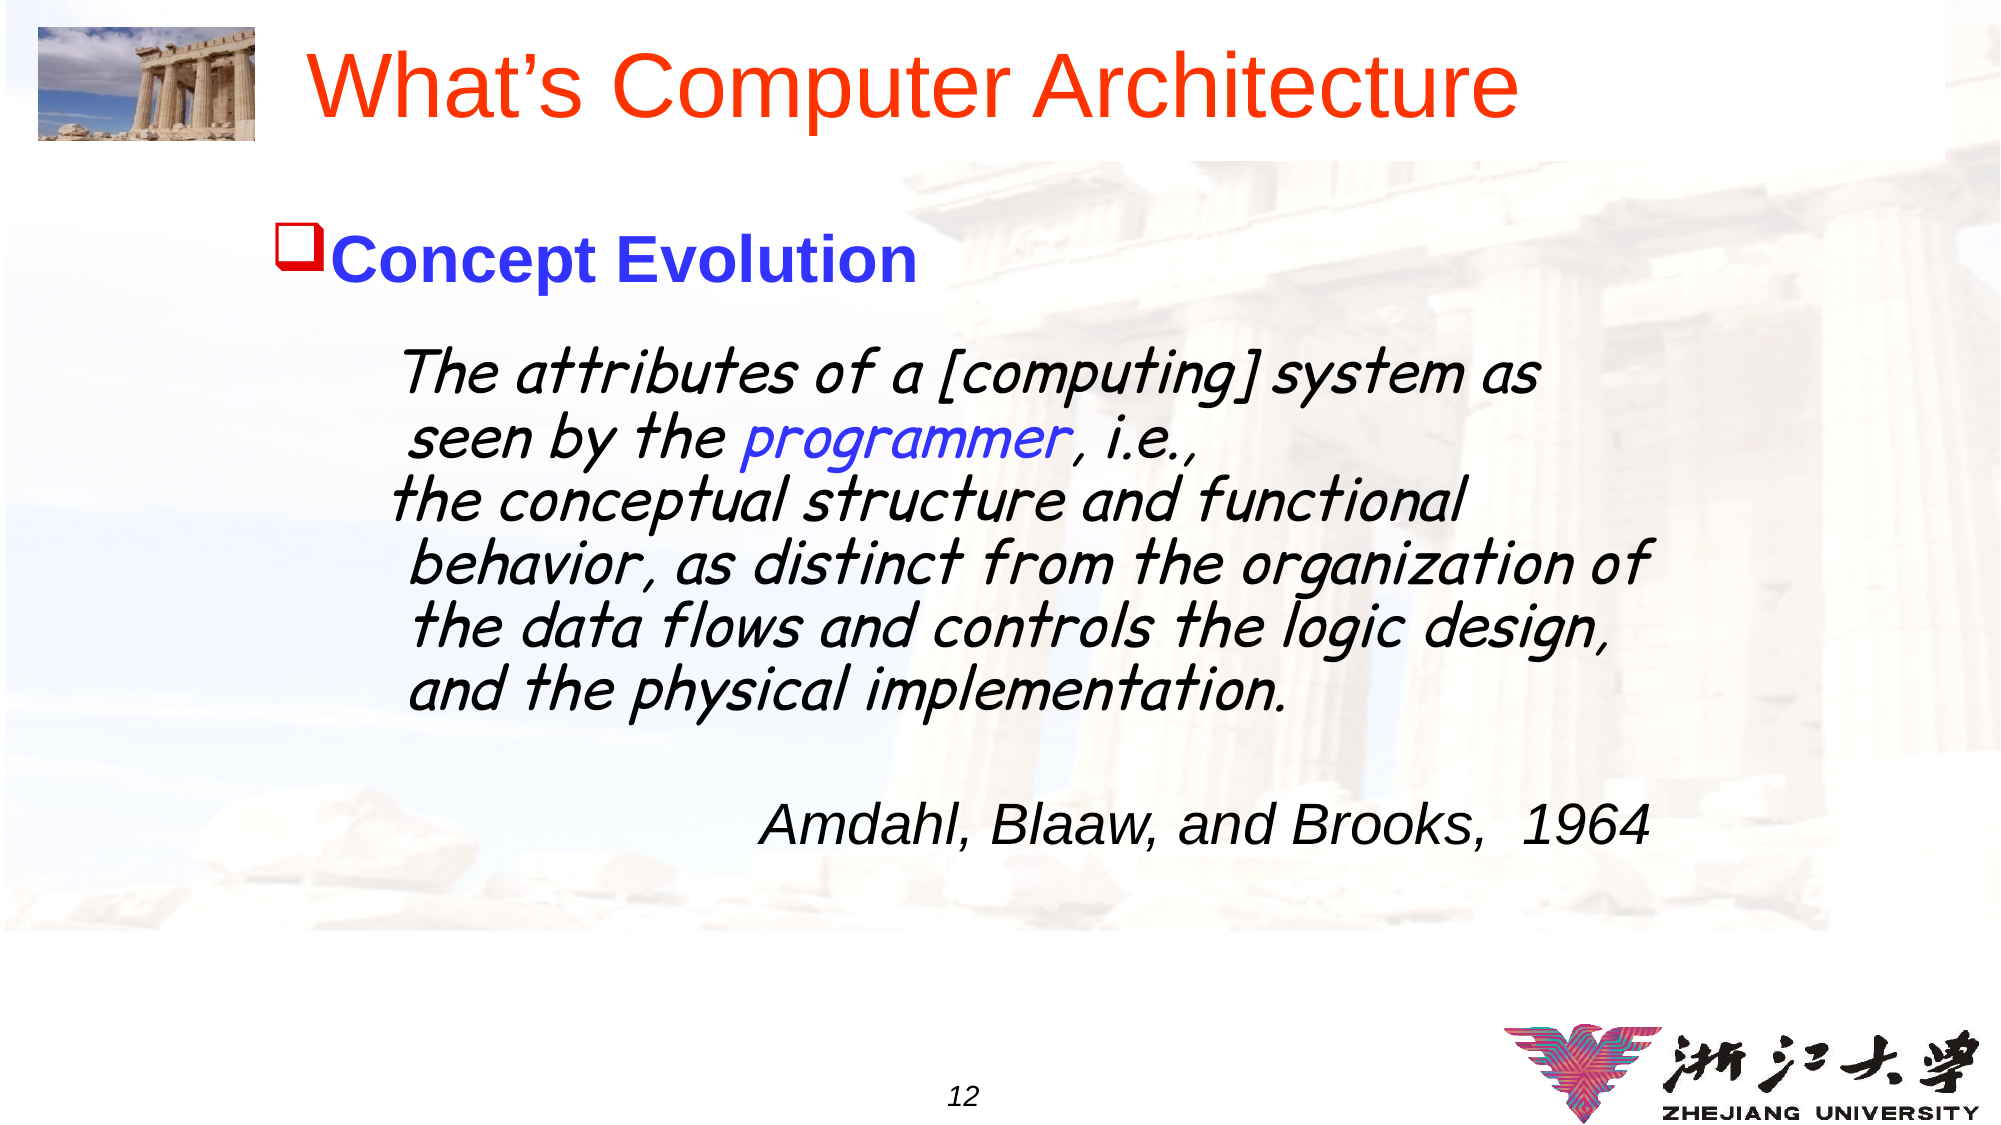

# What’s Computer Architecture
Concept Evolution
  The attributes of a [computing] system as seen by the programmer, i.e.,
  the conceptual structure and functional behavior, as distinct from the organization of the data flows and controls the logic design, and the physical implementation.

 Amdahl, Blaaw, and Brooks,  1964